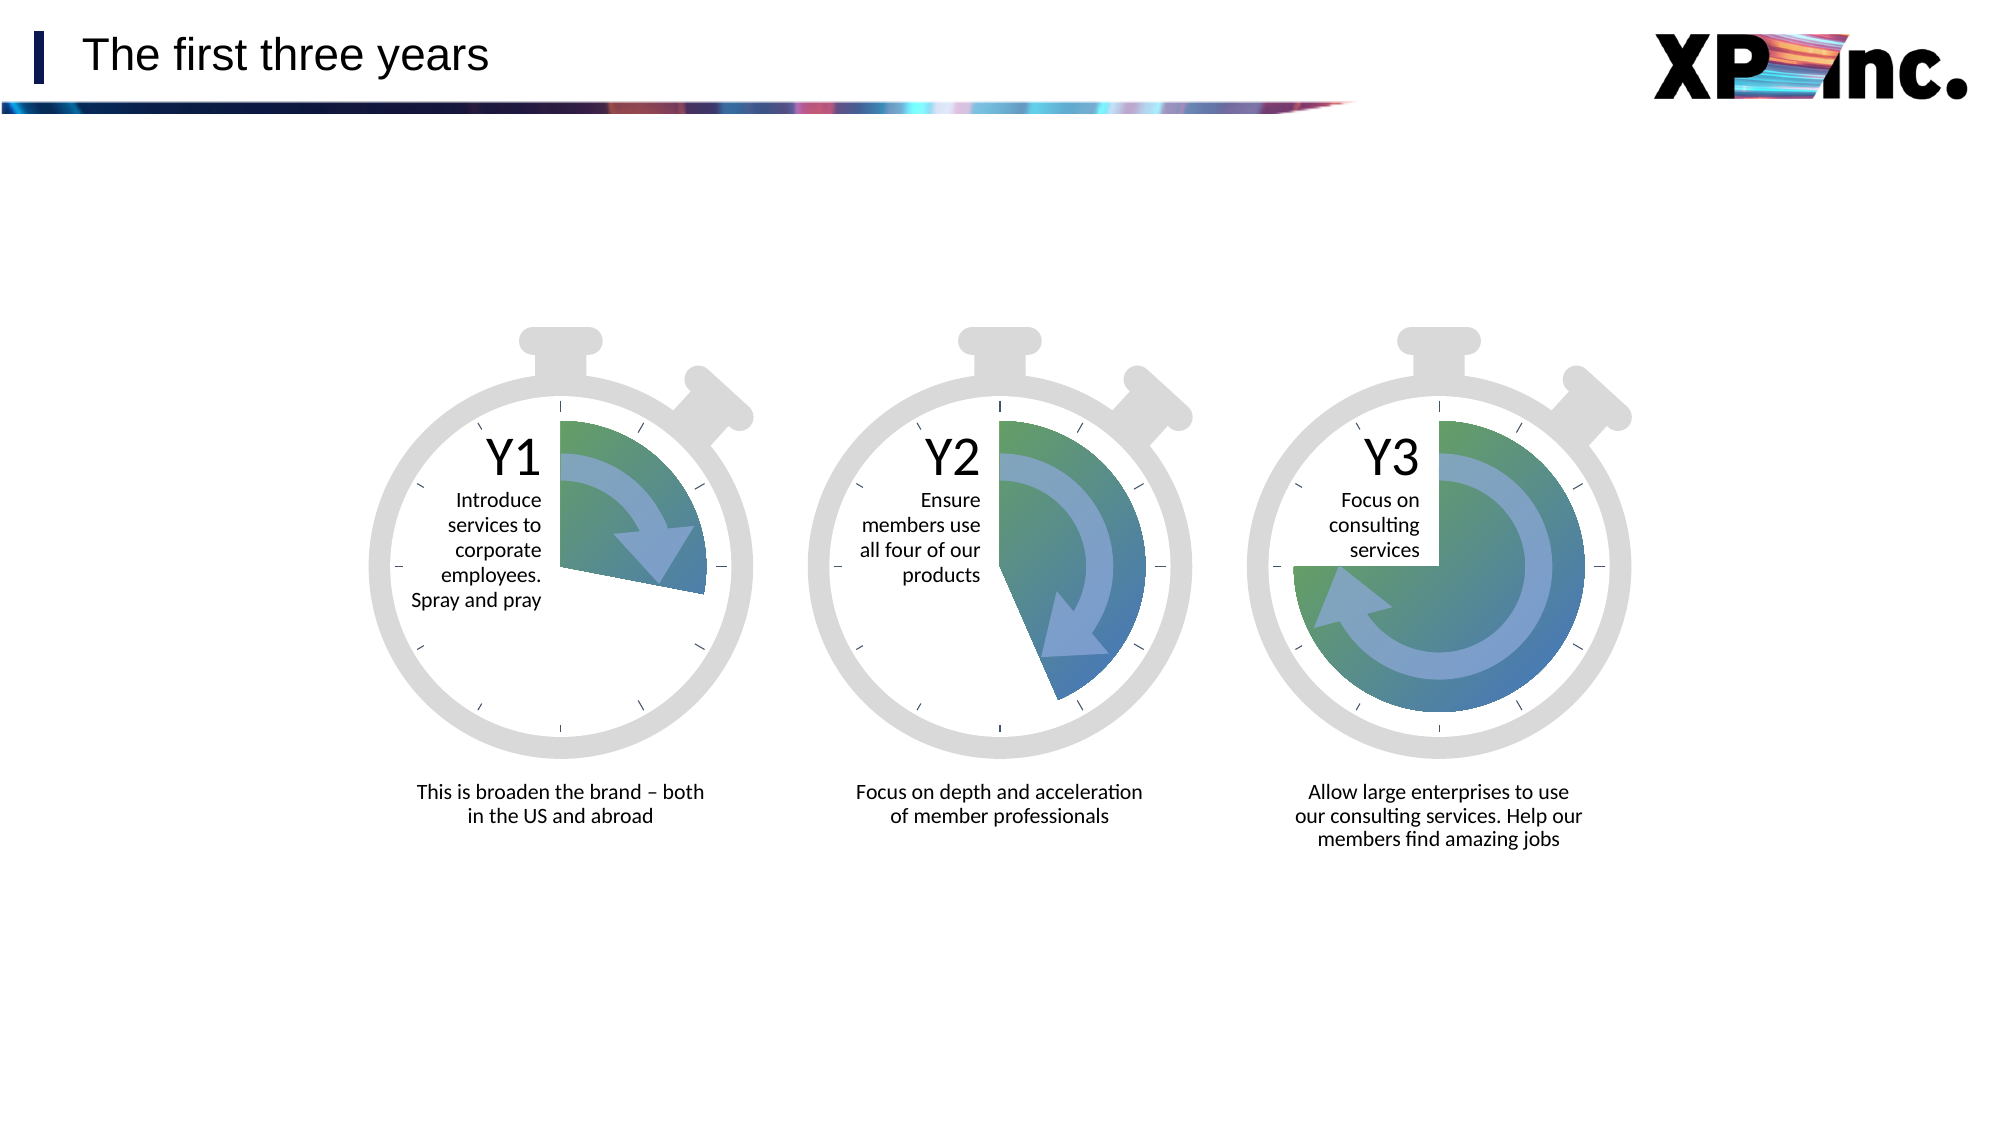

# The first three years

Y3
Focus on consulting services
Y1
Introduce services to corporate employees. Spray and pray
Y2
Ensure members use all four of our products

This is broaden the brand – both in the US and abroad
Focus on depth and acceleration of member professionals
Allow large enterprises to use our consulting services. Help our members find amazing jobs